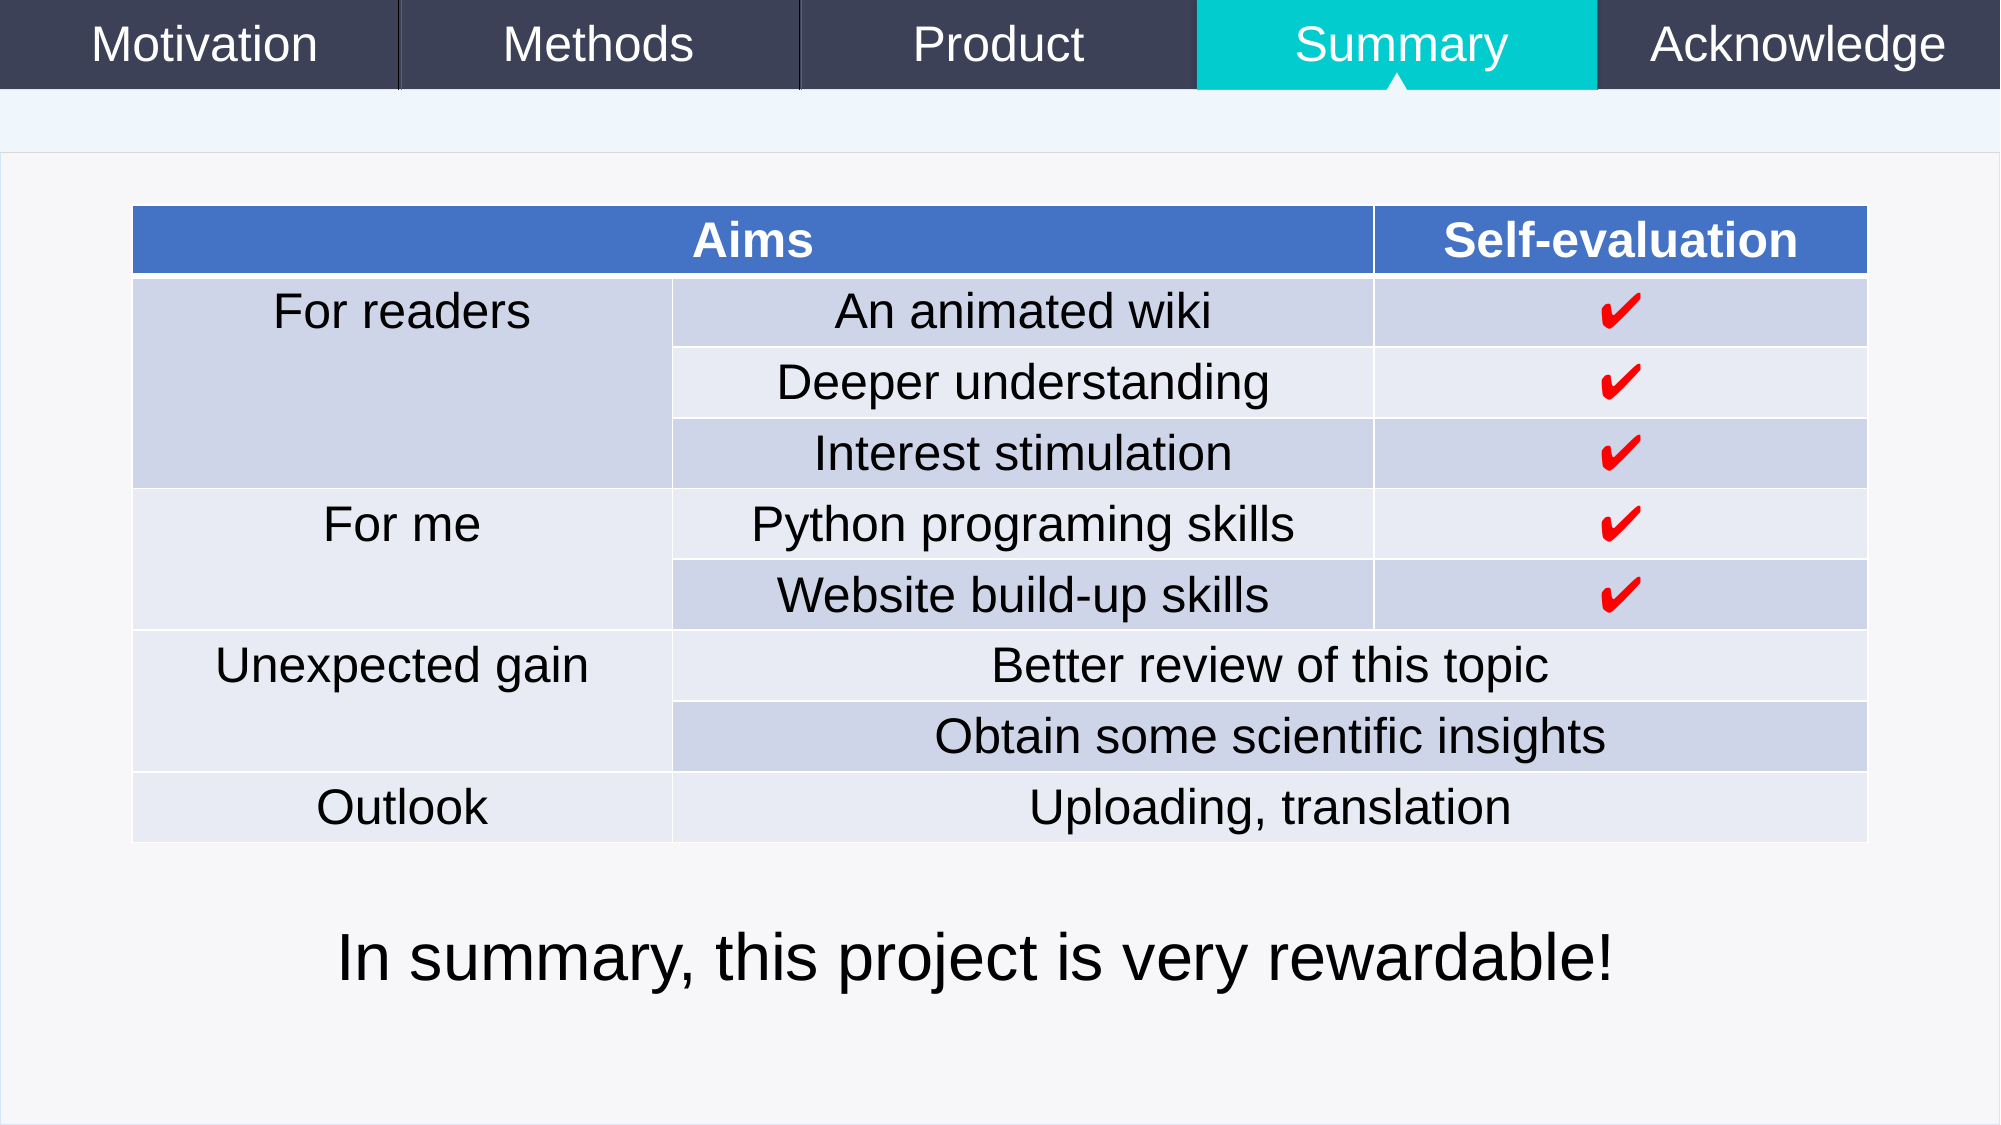

| Aims |  | Self-evaluation |
| --- | --- | --- |
| For readers | An animated wiki | ✔ |
|  | Deeper understanding | ✔ |
|  | Interest stimulation | ✔ |
| For me | Python programing skills | ✔ |
|  | Website build-up skills | ✔ |
| Unexpected gain | Better review of this topic |  |
|  | Obtain some scientific insights |  |
| Outlook | Uploading, translation |  |
In summary, this project is very rewardable!